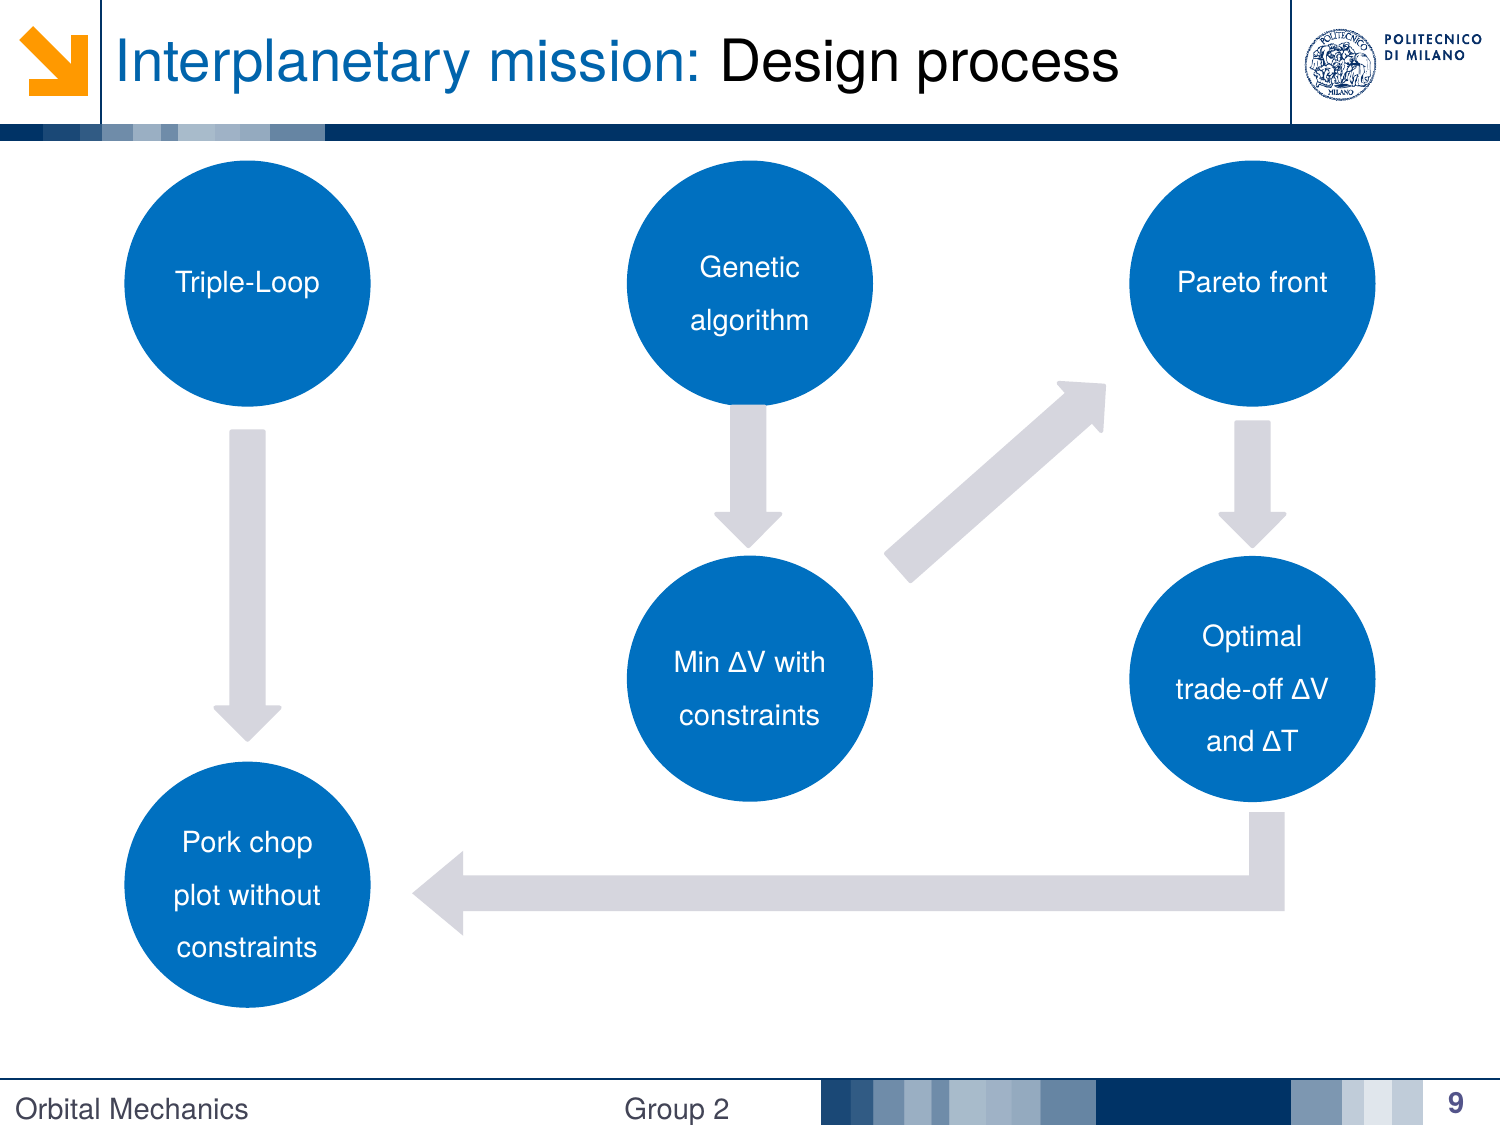

# Interplanetary mission: Design process
Triple-Loop
Pork chop plot without constraints
Genetic algorithm
Min ∆V with constraints
Pareto front
Optimal trade-off ∆V and ∆T

9
Orbital Mechanics
Group 2